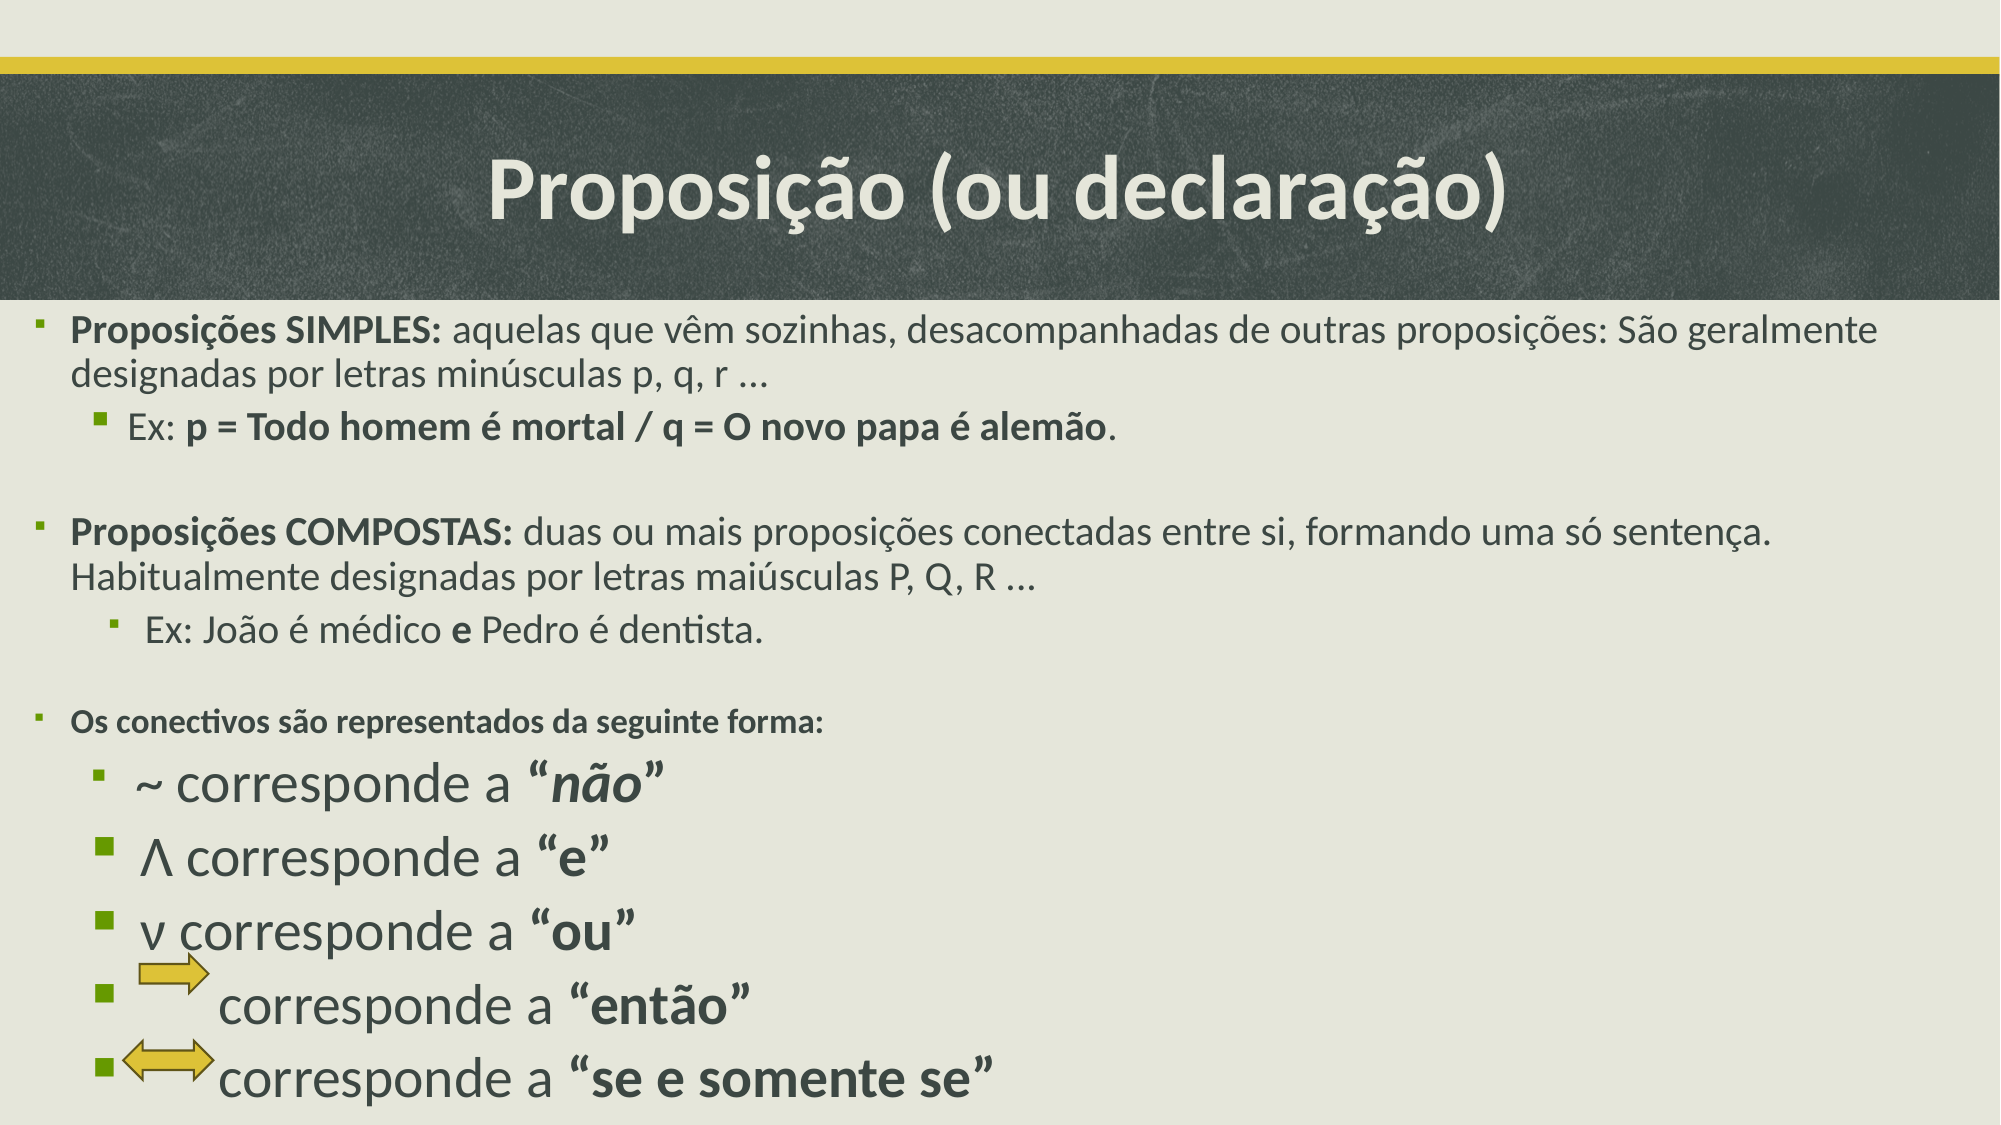

Proposição (ou declaração)
Proposições SIMPLES: aquelas que vêm sozinhas, desacompanhadas de outras proposições: São geralmente designadas por letras minúsculas p, q, r ...
Ex: p = Todo homem é mortal / q = O novo papa é alemão.

Proposições COMPOSTAS: duas ou mais proposições conectadas entre si, formando uma só sentença. Habitualmente designadas por letras maiúsculas P, Q, R ...
Ex: João é médico e Pedro é dentista.

Os conectivos são representados da seguinte forma:
 ~ corresponde a “não”
 Λ corresponde a “e”
 ν corresponde a “ou”
       corresponde a “então”
       corresponde a “se e somente se”